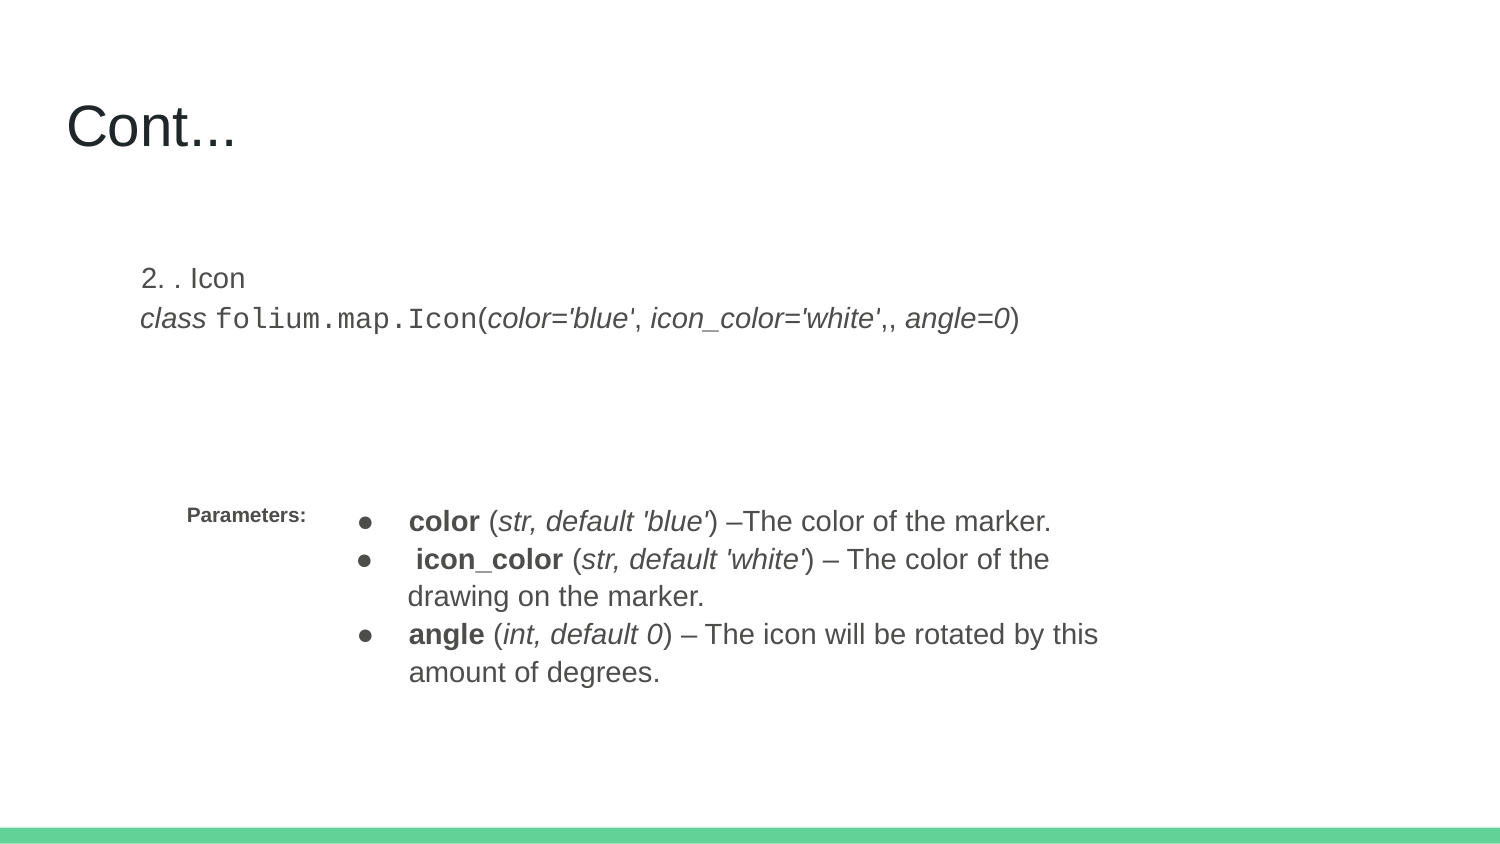

2. . Icon
class folium.map.Icon(color='blue', icon_color='white',, angle=0)
# Cont...
| Parameters: | color (str, default 'blue') –The color of the marker. icon\_color (str, default 'white') – The color of the drawing on the marker. angle (int, default 0) – The icon will be rotated by this amount of degrees. |
| --- | --- |